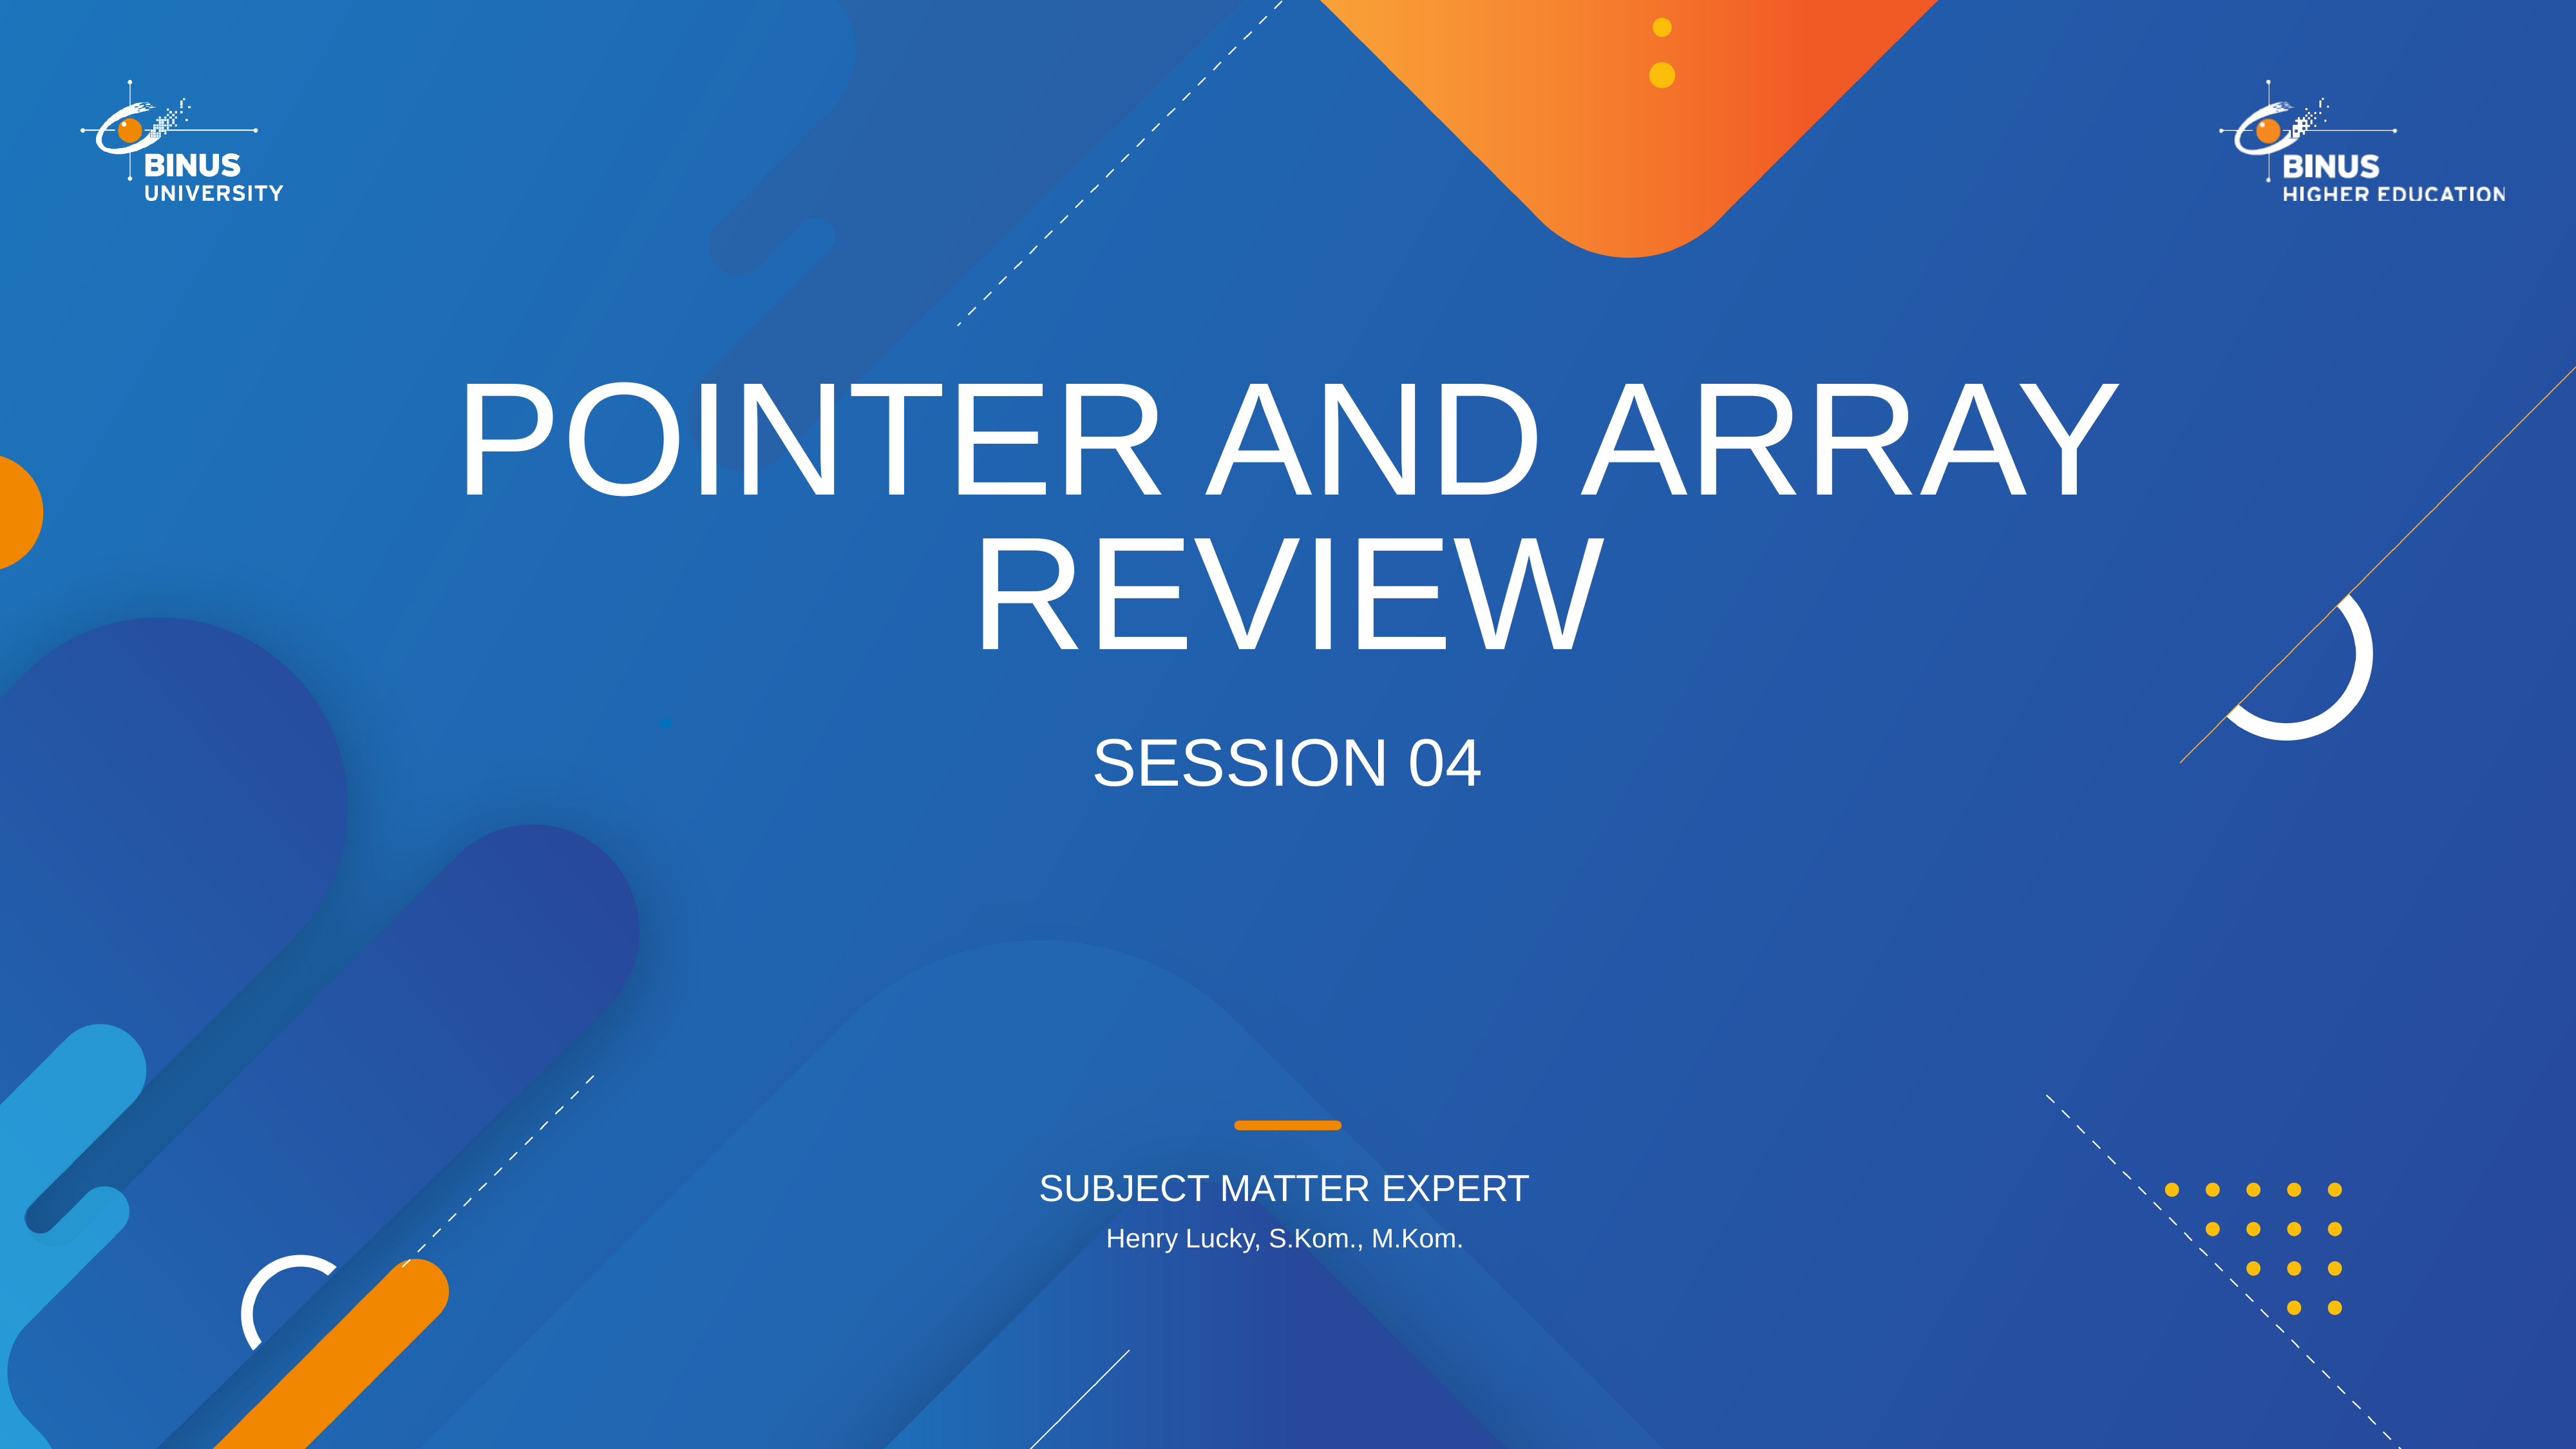

# POINTER AND ARRAY REVIEW
SESSION 04
Henry Lucky, S.Kom., M.Kom.